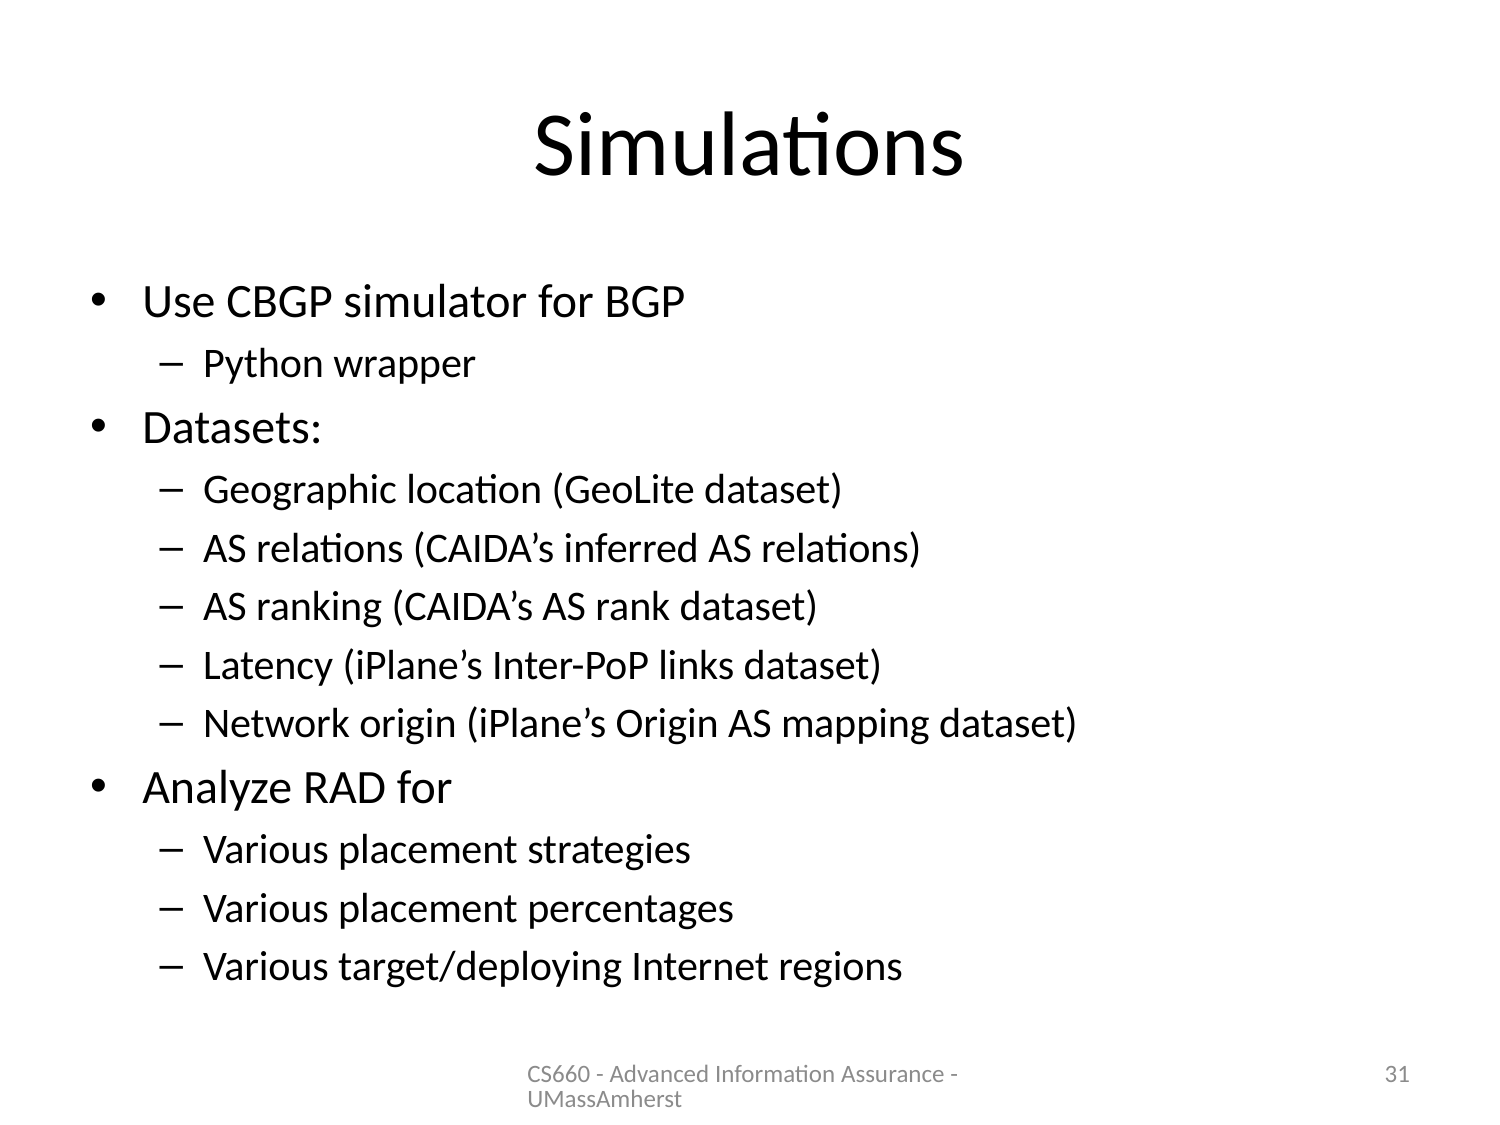

# Simulations
Use CBGP simulator for BGP
Python wrapper
Datasets:
Geographic location (GeoLite dataset)
AS relations (CAIDA’s inferred AS relations)
AS ranking (CAIDA’s AS rank dataset)
Latency (iPlane’s Inter-PoP links dataset)
Network origin (iPlane’s Origin AS mapping dataset)
Analyze RAD for
Various placement strategies
Various placement percentages
Various target/deploying Internet regions
CS660 - Advanced Information Assurance - UMassAmherst
31